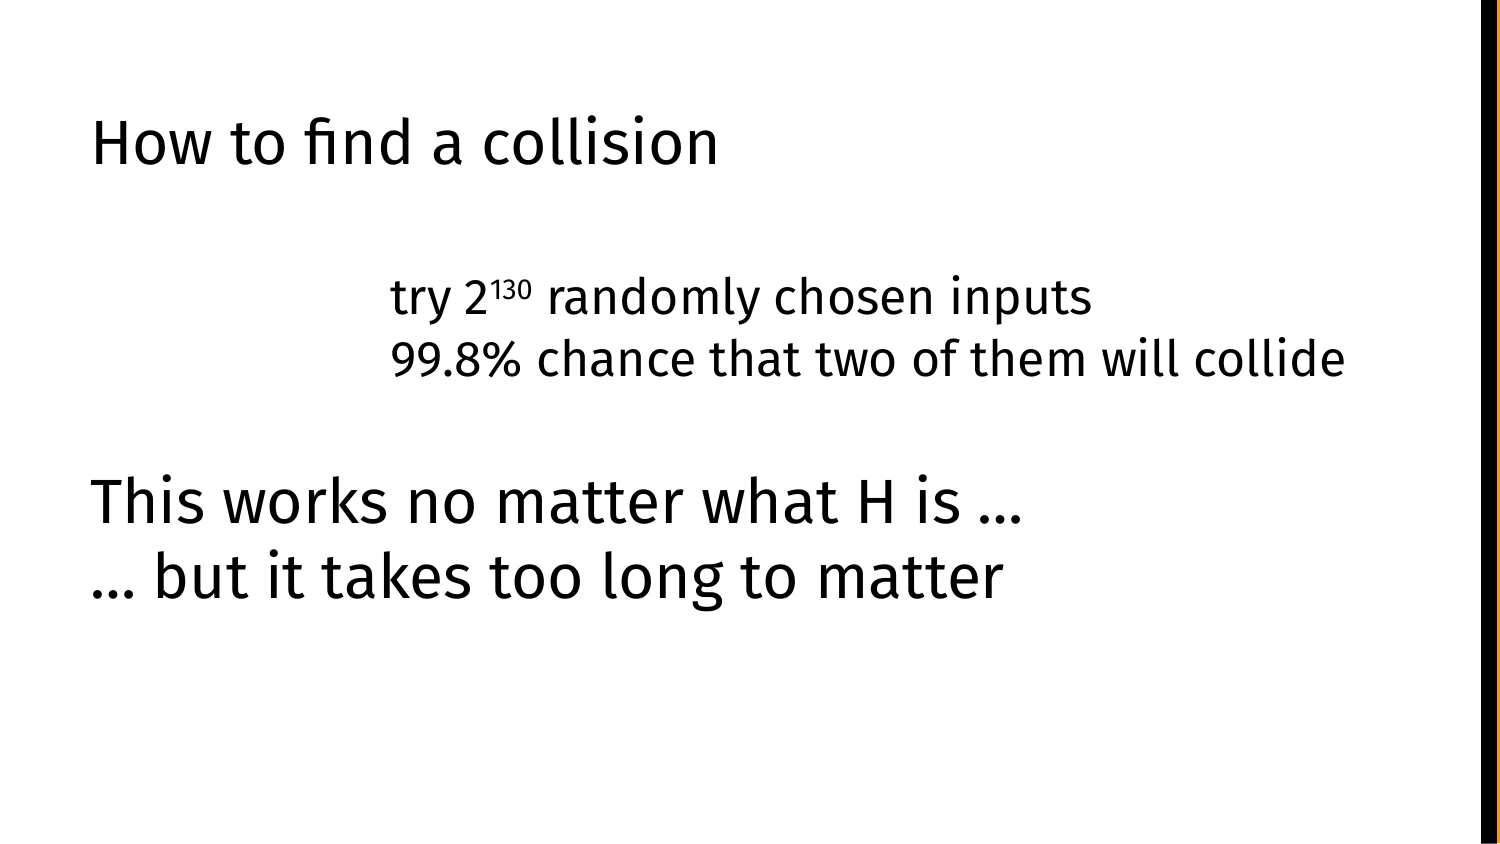

How to find a collision

		try 2130 randomly chosen inputs
		99.8% chance that two of them will collide

This works no matter what H is …
… but it takes too long to matter